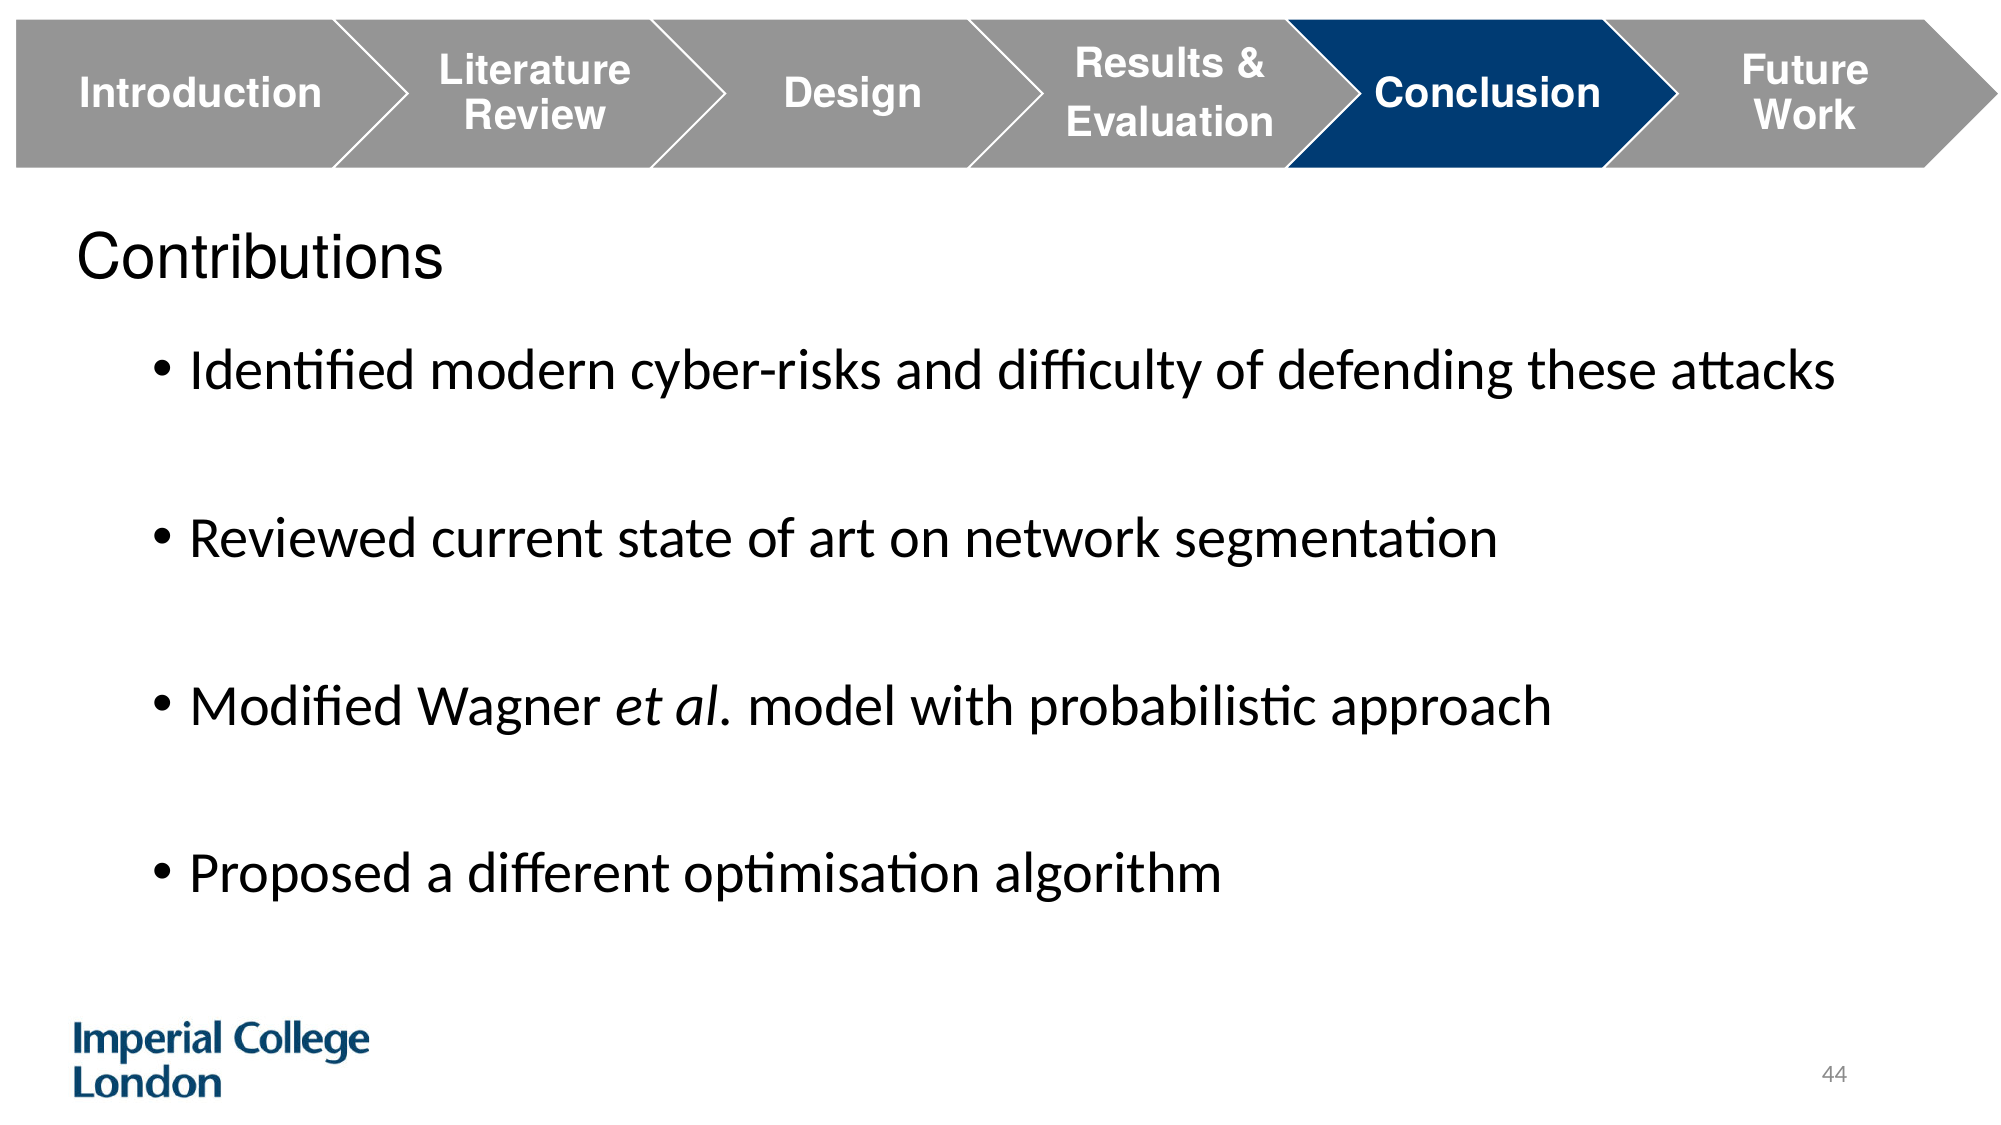

Contributions
Identified modern cyber-risks and difficulty of defending these attacks

Reviewed current state of art on network segmentation

Modified Wagner et al. model with probabilistic approach

Proposed a different optimisation algorithm

44